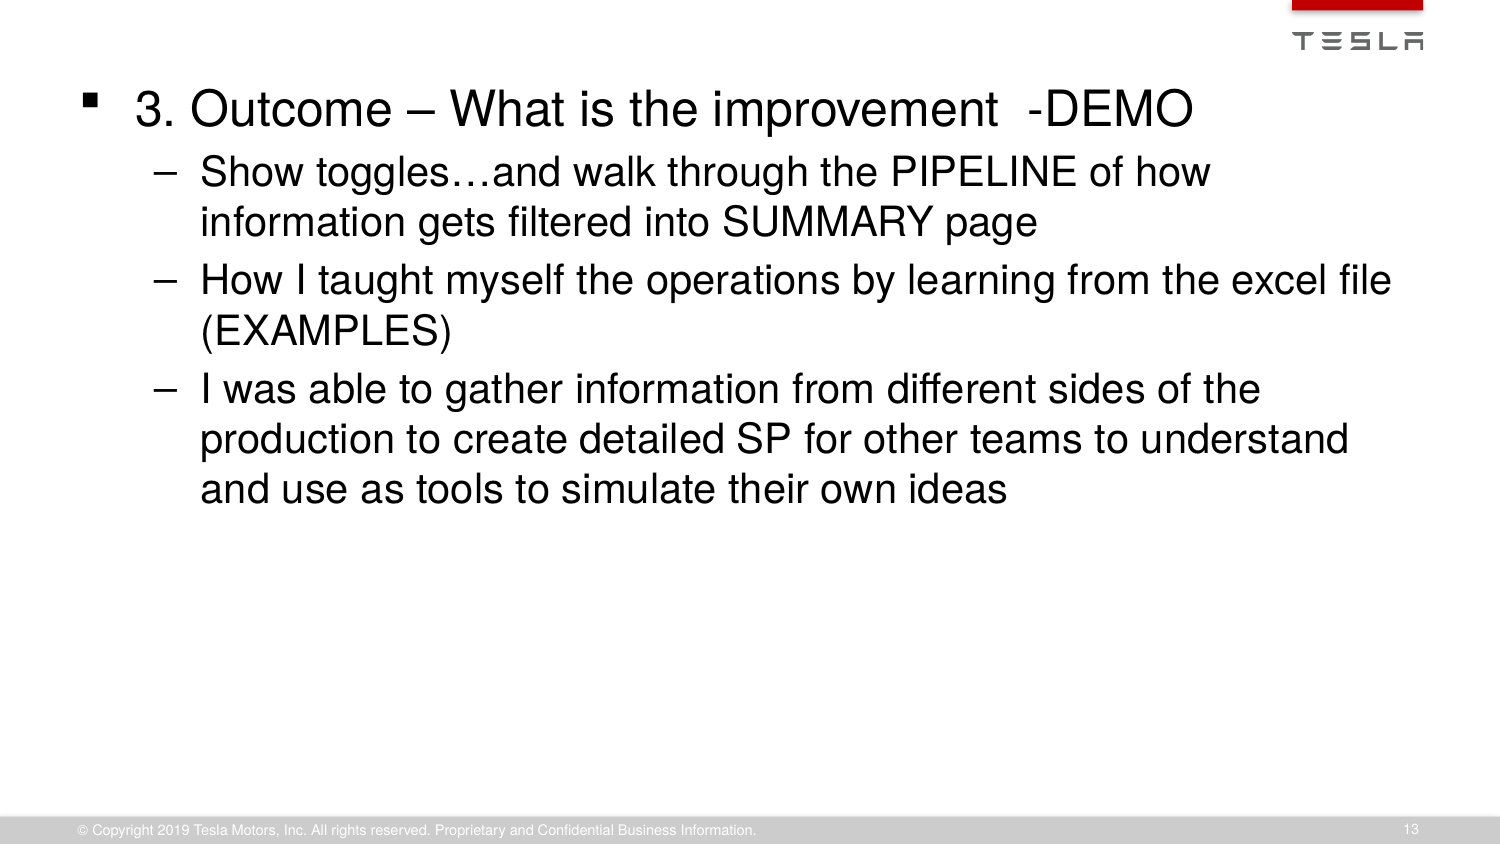

3. Outcome – What is the improvement  -DEMO
Show toggles…and walk through the PIPELINE of how information gets filtered into SUMMARY page
How I taught myself the operations by learning from the excel file (EXAMPLES)
I was able to gather information from different sides of the production to create detailed SP for other teams to understand and use as tools to simulate their own ideas

13